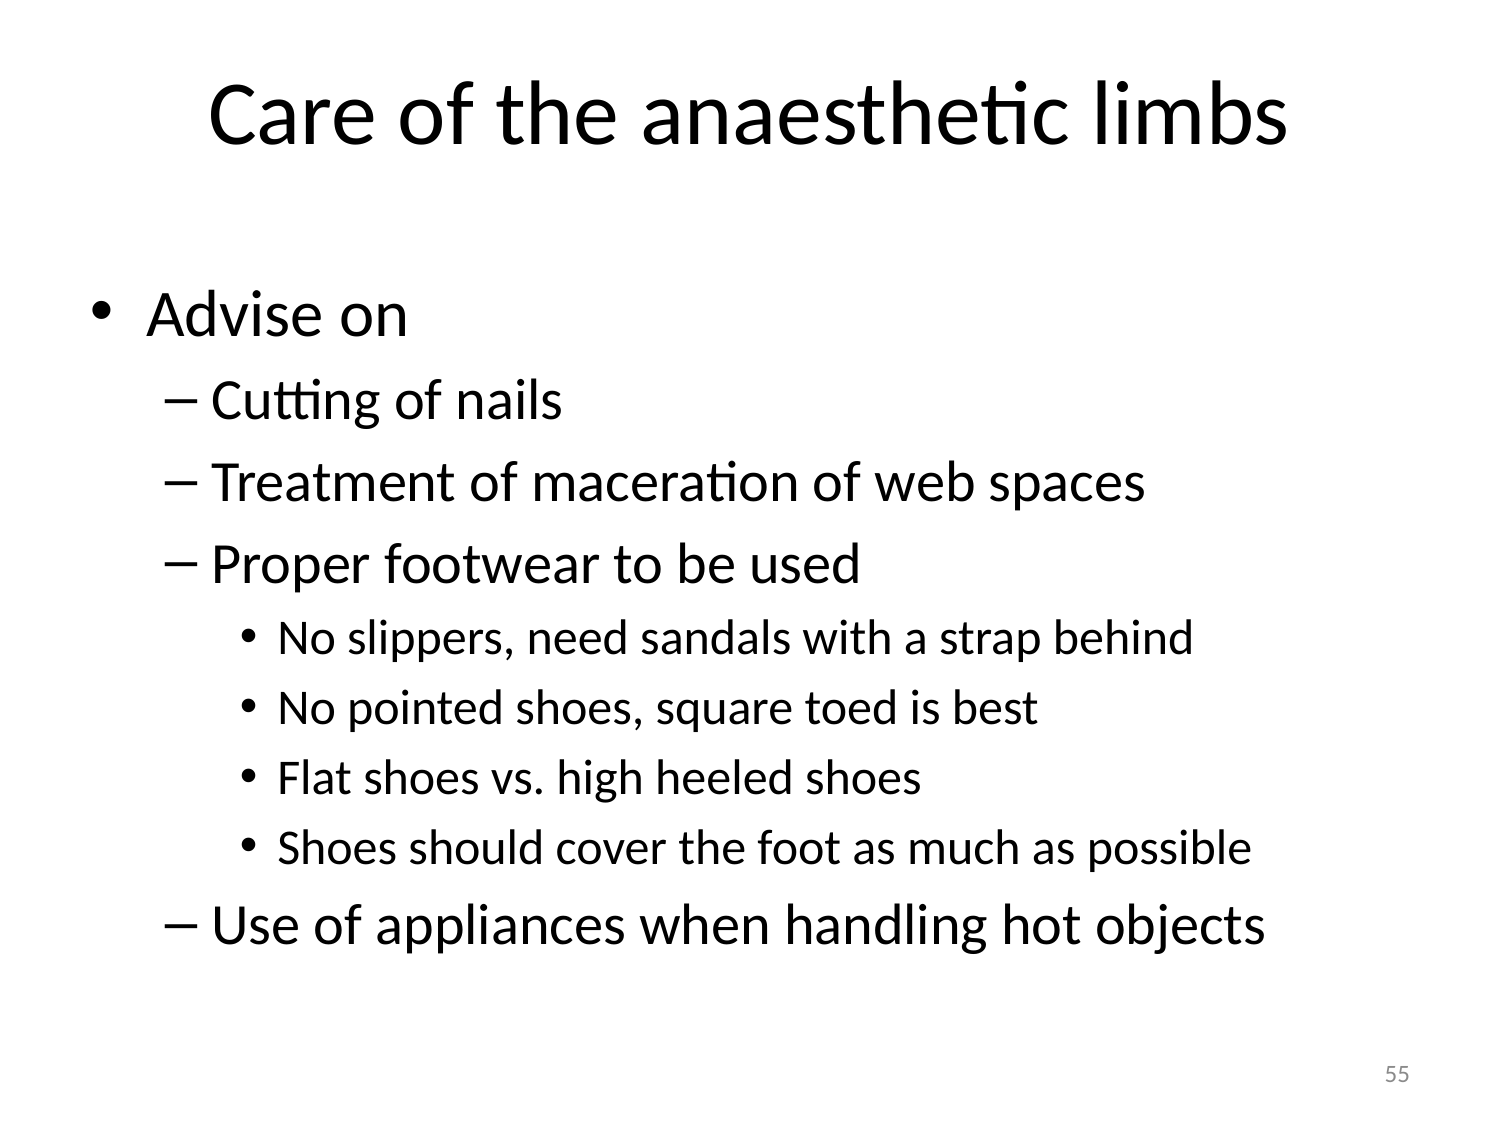

Care of the anaesthetic limbs
Advise on
Cutting of nails
Treatment of maceration of web spaces
Proper footwear to be used
No slippers, need sandals with a strap behind
No pointed shoes, square toed is best
Flat shoes vs. high heeled shoes
Shoes should cover the foot as much as possible
Use of appliances when handling hot objects
55